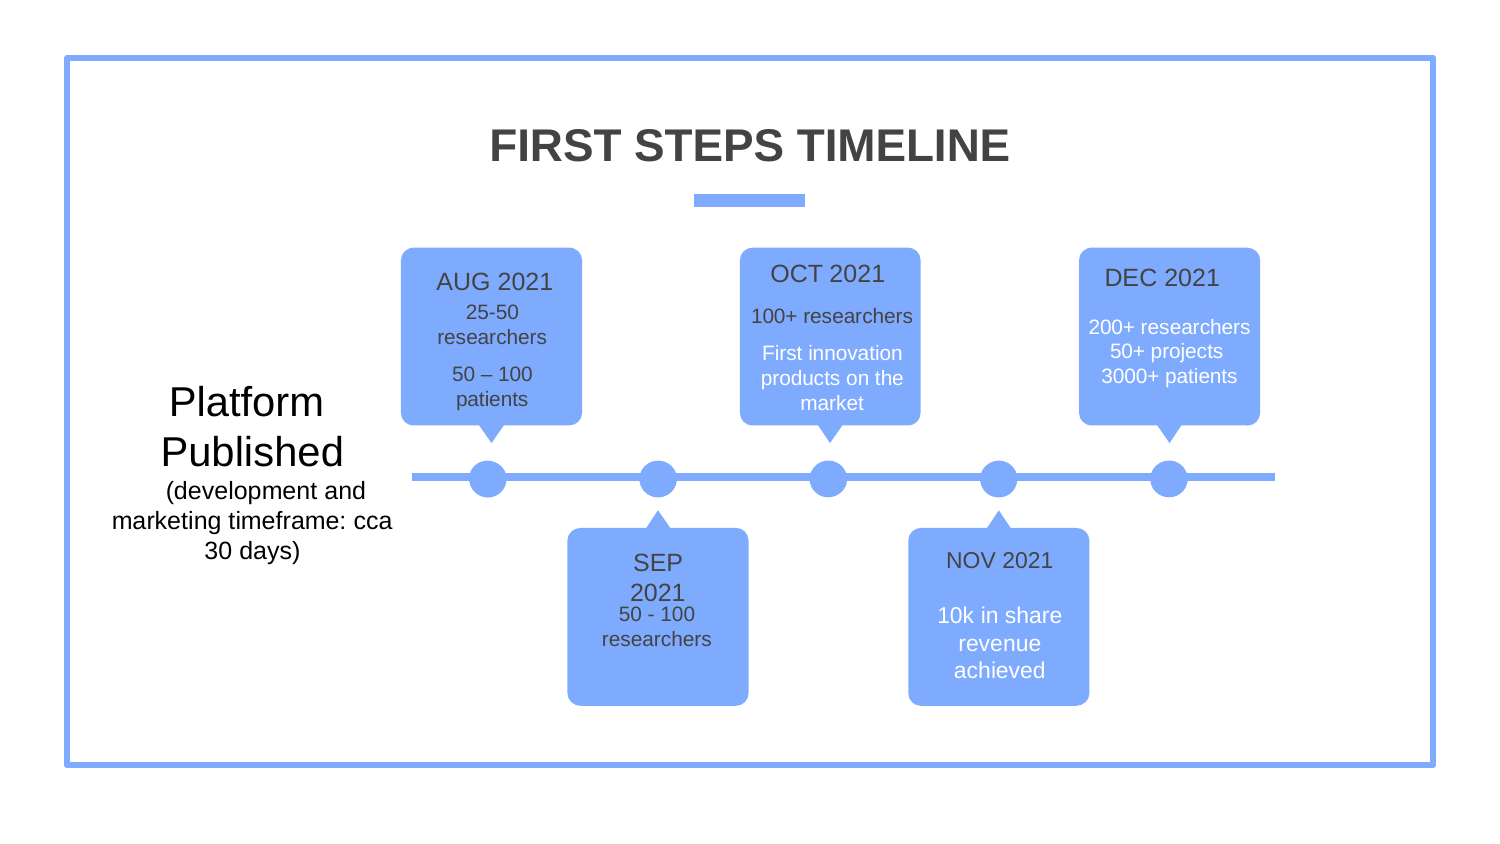

# FIRST STEPS TIMELINE
OCT 2021
DEC 2021

AUG 2021
25-50 researchers

50 – 100 patients

100+ researchers

First innovation products on the market

200+ researchers
50+ projects
3000+ patients
Platform
Published
    (development and marketing timeframe: cca 30 days)
SEP 2021
NOV 2021
50 - 100 researchers

10k in share revenue achieved